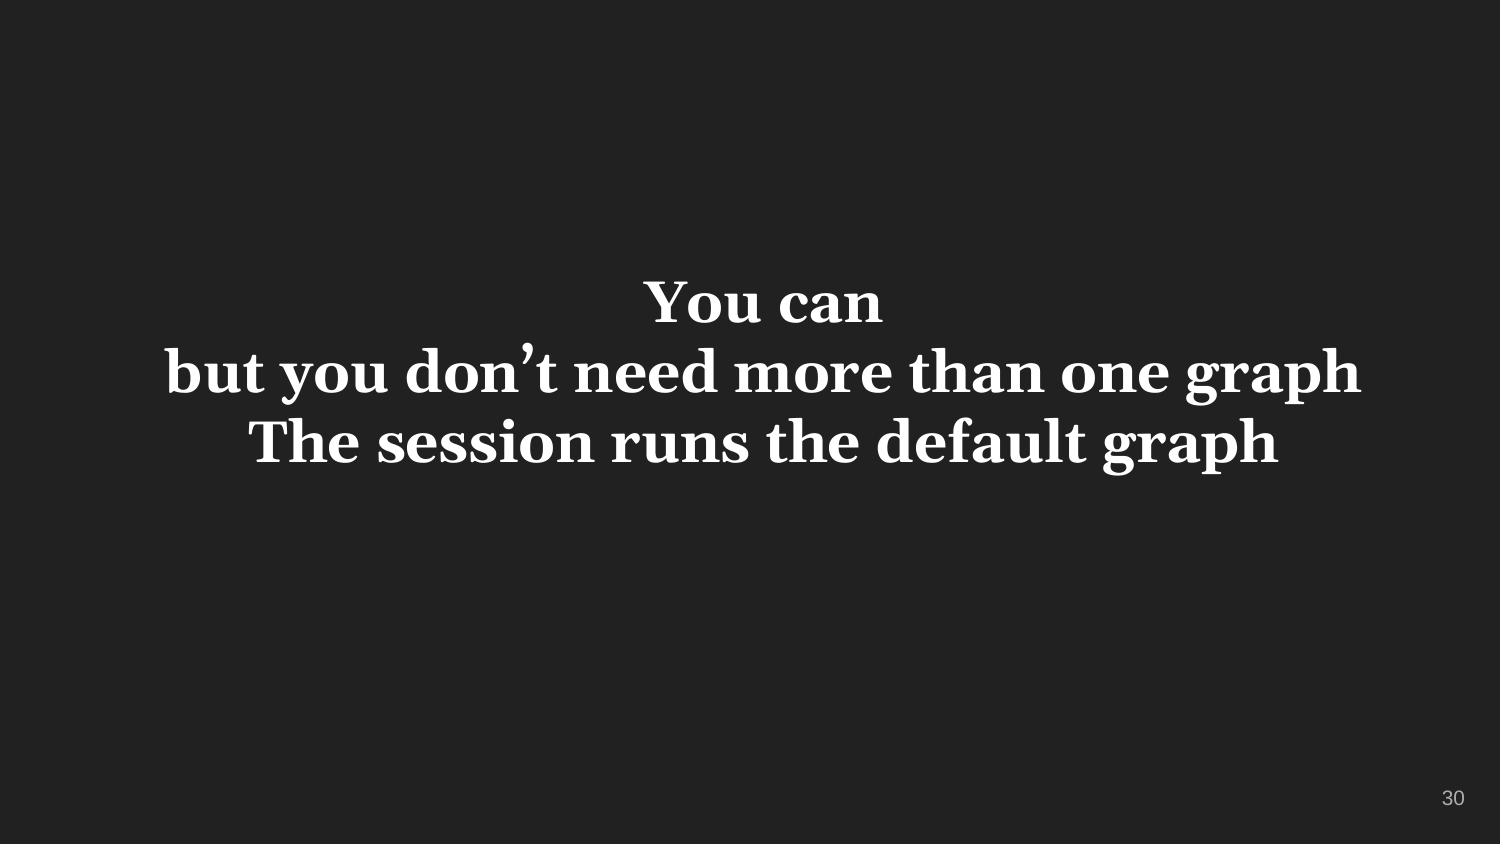

# You can
but you don’t need more than one graph
The session runs the default graph
30